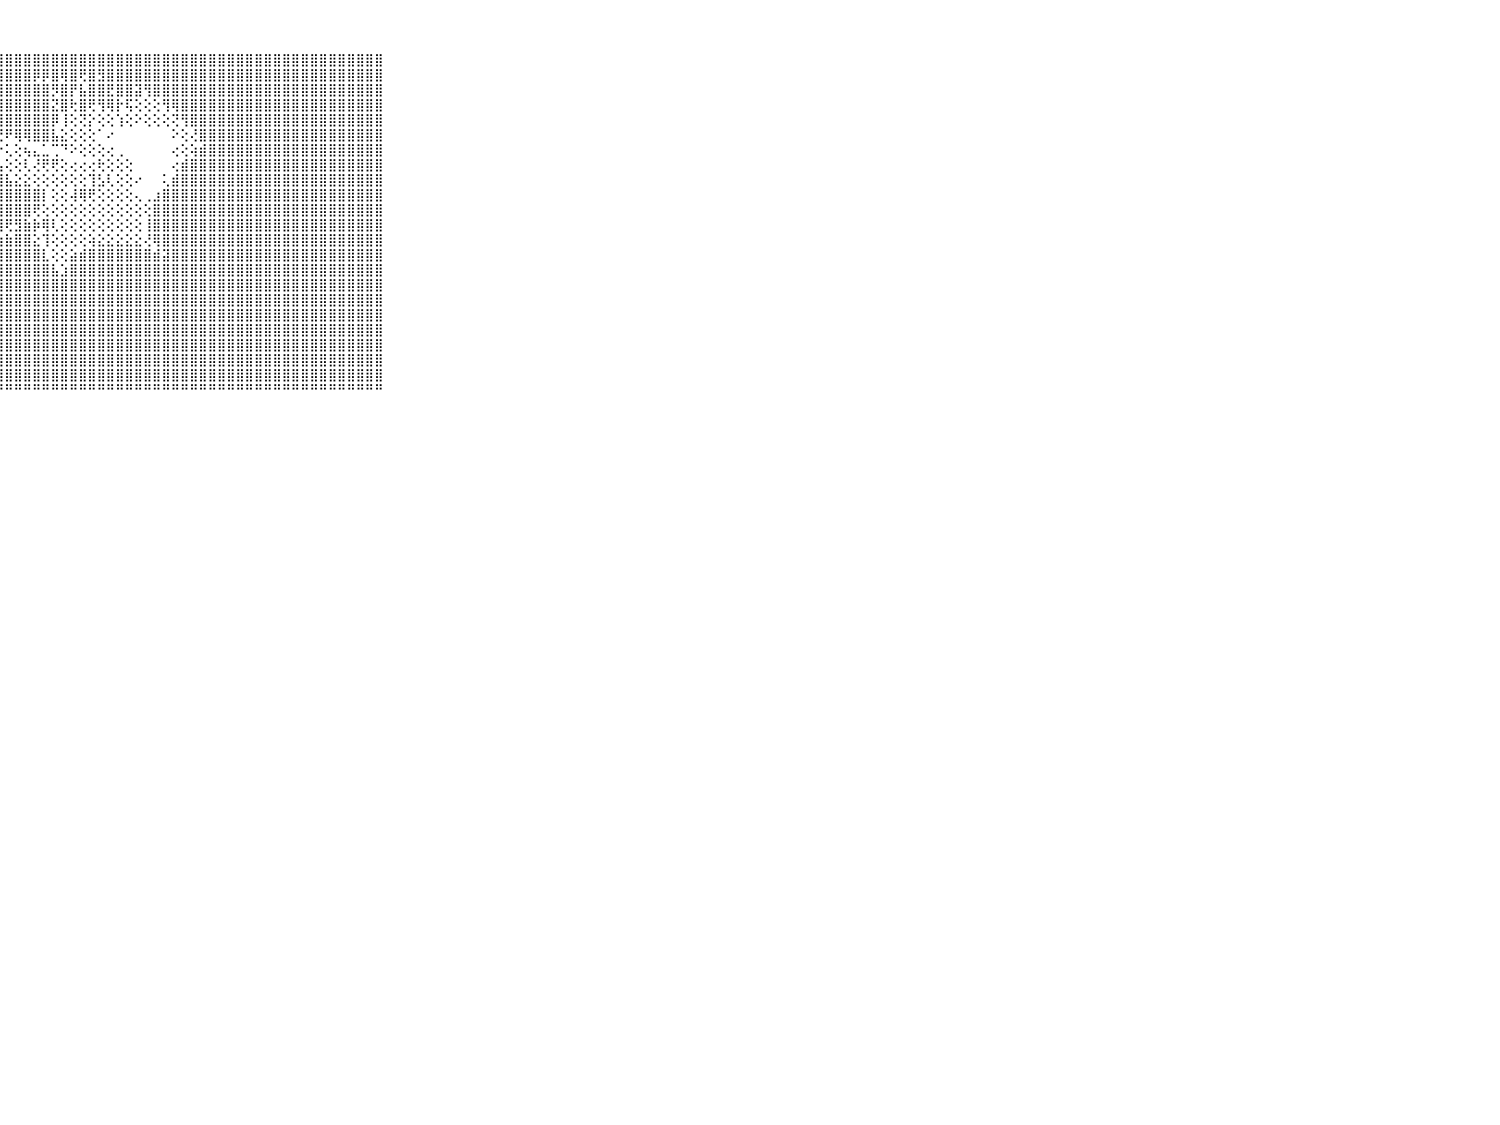

⠀⠀⠀⠀⠀⠀⠀⠀⠀⠀⠀⣿⣿⣿⣿⣿⣿⣿⣿⣿⣿⣿⣿⣿⣿⣿⣿⣿⣿⣿⣿⣿⣿⣿⣿⣿⣿⣿⣿⣿⣿⣿⣿⣿⣿⣿⣿⣿⣿⣿⣿⣿⣿⣿⣿⣿⣿⣿⣿⣿⣿⣿⣿⣿⣿⣿⣿⣿⣿⠀⠀⠀⠀⠀⠀⠀⠀⠀⠀⠀⠀
⠀⠀⠀⠀⠀⠀⠀⠀⠀⠀⠀⣿⣿⣿⣿⣿⣿⣿⣿⣿⣿⣿⣿⣿⣿⣿⣿⣿⣿⣿⣿⡿⡿⣿⢿⣿⢟⣿⣻⣿⣿⣿⣿⣿⣿⣿⣿⣿⣿⣿⣿⣿⣿⣿⣿⣿⣿⣿⣿⣿⣿⣿⣿⣿⣿⣿⣿⣿⣿⠀⠀⠀⠀⠀⠀⠀⠀⠀⠀⠀⠀
⠀⠀⠀⠀⠀⠀⠀⠀⠀⠀⠀⣿⣿⣿⣿⣿⣿⣿⣿⣿⣿⣿⣿⣿⣿⣿⣿⣿⣿⣿⣿⣿⣿⡻⣿⡟⣧⣿⣿⣟⣿⣿⣽⢻⣿⣿⣿⣿⣿⣿⣿⣿⣿⣿⣿⣿⣿⣿⣿⣿⣿⣿⣿⣿⣿⣿⣿⣿⣿⠀⠀⠀⠀⠀⠀⠀⠀⠀⠀⠀⠀
⠀⠀⠀⠀⠀⠀⠀⠀⠀⠀⠀⣿⣿⣿⣿⣿⣿⣿⣿⣿⣿⣿⣿⣿⣿⣿⣿⣿⣿⣿⣿⣿⣿⣝⣿⢗⣿⢟⢻⢿⡗⢯⢕⢕⢕⢻⢿⣿⣿⣿⣿⣿⣿⣿⣿⣿⣿⣿⣿⣿⣿⣿⣿⣿⣿⣿⣿⣿⣿⠀⠀⠀⠀⠀⠀⠀⠀⠀⠀⠀⠀
⠀⠀⠀⠀⠀⠀⠀⠀⠀⠀⠀⣿⣿⣿⣿⣿⣿⣿⣿⣿⣿⣿⣿⣿⣿⣿⣿⣿⣿⣿⣿⣿⣿⡿⢸⢕⢝⡕⢕⢕⢱⢕⠕⢕⢕⢕⢝⢻⣿⣿⣿⣿⣿⣿⣿⣿⣿⣿⣿⣿⣿⣿⣿⣿⣿⣿⣿⣿⣿⠀⠀⠀⠀⠀⠀⠀⠀⠀⠀⠀⠀
⠀⠀⠀⠀⠀⠀⠀⠀⠀⠀⠀⣿⣿⣿⣿⣿⣿⣿⣿⣿⣿⣿⣿⣿⣿⣿⣿⢟⠟⢿⢿⣿⣿⣧⣕⢕⢕⢕⠁⠔⠀⠀⠀⠀⠀⠀⠕⢕⢜⣿⣿⣿⣿⣿⣿⣿⣿⣿⣿⣿⣿⣿⣿⣿⣿⣿⣿⣿⣿⠀⠀⠀⠀⠀⠀⠀⠀⠀⠀⠀⠀
⠀⠀⠀⠀⠀⠀⠀⠀⠀⠀⠀⣿⣿⣿⣿⣿⣿⣿⣿⣿⣿⣿⣿⣿⣿⣿⣿⡕⢅⢕⢦⣄⣁⢉⠙⠕⢕⢕⢕⢔⢀⠀⠀⠀⠀⠀⢔⢕⢵⣾⣿⣿⣿⣿⣿⣿⣿⣿⣿⣿⣿⣿⣿⣿⣿⣿⣿⣿⣿⠀⠀⠀⠀⠀⠀⠀⠀⠀⠀⠀⠀
⠀⠀⠀⠀⠀⠀⠀⠀⠀⠀⠀⣿⣿⣿⣿⣿⣿⣿⣿⣿⣿⣿⣿⣿⣿⣿⣿⣧⢕⢕⢇⢜⢟⢟⢕⢔⢔⢔⢗⢕⢕⢕⠀⠀⠀⠀⢔⣾⣿⣿⣿⣿⣿⣿⣿⣿⣿⣿⣿⣿⣿⣿⣿⣿⣿⣿⣿⣿⣿⠀⠀⠀⠀⠀⠀⠀⠀⠀⠀⠀⠀
⠀⠀⠀⠀⠀⠀⠀⠀⠀⠀⠀⣿⣿⣿⣿⣿⣿⣿⣿⣿⣿⣿⣿⣿⣿⣷⣼⣼⣧⣕⣕⢕⢕⢕⢕⢕⢕⢹⣣⢇⢕⢕⠔⠀⠀⢅⣾⣿⣿⣿⣿⣿⣿⣿⣿⣿⣿⣿⣿⣿⣿⣿⣿⣿⣿⣿⣿⣿⣿⠀⠀⠀⠀⠀⠀⠀⠀⠀⠀⠀⠀
⠀⠀⠀⠀⠀⠀⠀⠀⠀⠀⠀⣿⣿⣿⣿⣿⣿⣿⣿⣿⣿⣿⣿⣿⣿⣿⣿⣿⣿⣿⣿⣿⡇⢕⢕⢼⢿⢟⢕⢕⢕⢕⢄⢀⣰⣿⣿⣿⣿⣿⣿⣿⣿⣿⣿⣿⣿⣿⣿⣿⣿⣿⣿⣿⣿⣿⣿⣿⣿⠀⠀⠀⠀⠀⠀⠀⠀⠀⠀⠀⠀
⠀⠀⠀⠀⠀⠀⠀⠀⠀⠀⠀⣿⣿⣿⣿⣿⣿⣿⣿⣿⣿⣿⣿⣿⣿⣿⣿⣿⣿⣿⣿⢟⢕⢕⢕⢕⢕⢕⢕⢕⢕⢕⢕⢕⣿⣿⣿⣿⣿⣿⣿⣿⣿⣿⣿⣿⣿⣿⣿⣿⣿⣿⣿⣿⣿⣿⣿⣿⣿⠀⠀⠀⠀⠀⠀⠀⠀⠀⠀⠀⠀
⠀⠀⠀⠀⠀⠀⠀⠀⠀⠀⠀⣿⣿⣿⣿⣿⣿⣿⣿⣿⣿⣿⣿⣿⣿⣿⣿⢿⢟⣻⣷⡷⢿⢇⢕⢕⢕⢕⢕⢕⢕⢕⢕⢸⣿⣿⣿⣿⣿⣿⣿⣿⣿⣿⣿⣿⣿⣿⣿⣿⣿⣿⣿⣿⣿⣿⣿⣿⣿⠀⠀⠀⠀⠀⠀⠀⠀⠀⠀⠀⠀
⠀⠀⠀⠀⠀⠀⠀⠀⠀⠀⠀⣿⣿⣿⣿⣿⣿⣿⣿⣿⣿⣿⣿⣿⣿⣿⣿⣷⣷⣿⣿⣕⢹⢕⢕⢕⢕⢵⣕⣕⣕⣕⣕⢜⢿⣿⣿⣿⣿⣿⣿⣿⣿⣿⣿⣿⣿⣿⣿⣿⣿⣿⣿⣿⣿⣿⣿⣿⣿⠀⠀⠀⠀⠀⠀⠀⠀⠀⠀⠀⠀
⠀⠀⠀⠀⠀⠀⠀⠀⠀⠀⠀⣿⣿⣿⣿⣿⣿⣿⣿⣿⣿⣿⣿⣿⣿⣿⣿⣿⣿⣿⣿⣿⣇⢕⢕⣵⣾⣿⣿⣿⣿⣿⣿⣿⣾⣽⣿⣿⣿⣿⣿⣿⣿⣿⣿⣿⣿⣿⣿⣿⣿⣿⣿⣿⣿⣿⣿⣿⣿⠀⠀⠀⠀⠀⠀⠀⠀⠀⠀⠀⠀
⠀⠀⠀⠀⠀⠀⠀⠀⠀⠀⠀⣿⣿⣿⣿⣿⣿⣿⣿⣿⣿⣿⣿⣿⣿⣿⣿⣿⣿⣿⣿⣿⣿⣧⣱⣿⣿⣿⣿⣿⣿⣿⣿⣿⣿⣿⣿⣿⣿⣿⣿⣿⣿⣿⣿⣿⣿⣿⣿⣿⣿⣿⣿⣿⣿⣿⣿⣿⣿⠀⠀⠀⠀⠀⠀⠀⠀⠀⠀⠀⠀
⠀⠀⠀⠀⠀⠀⠀⠀⠀⠀⠀⣿⣿⣿⣿⣿⣿⣿⣿⣿⣿⣿⣿⣿⣿⣿⣿⣿⣿⣿⣿⣿⣿⣿⣿⣿⣿⣿⣿⣿⣿⣿⣿⣿⣿⣿⣿⣿⣿⣿⣿⣿⣿⣿⣿⣿⣿⣿⣿⣿⣿⣿⣿⣿⣿⣿⣿⣿⣿⠀⠀⠀⠀⠀⠀⠀⠀⠀⠀⠀⠀
⠀⠀⠀⠀⠀⠀⠀⠀⠀⠀⠀⣿⣿⣿⣿⣿⣿⣿⣿⣿⣿⣿⣿⣿⣿⣿⣿⣿⣿⣿⣿⣿⣿⣿⣿⣿⣿⣿⣿⣿⣿⣿⣿⣿⣿⣿⣿⣿⣿⣿⣿⣿⣿⣿⣿⣿⣿⣿⣿⣿⣿⣿⣿⣿⣿⣿⣿⣿⣿⠀⠀⠀⠀⠀⠀⠀⠀⠀⠀⠀⠀
⠀⠀⠀⠀⠀⠀⠀⠀⠀⠀⠀⣿⣿⣿⣿⣿⣿⣿⣿⣿⣿⣿⣿⣿⣿⣿⣿⣿⣿⣿⣿⣿⣿⣿⣿⣿⣿⣿⣿⣿⣿⣿⣿⣿⣿⣿⣿⣿⣿⣿⣿⣿⣿⣿⣿⣿⣿⣿⣿⣿⣿⣿⣿⣿⣿⣿⣿⣿⣿⠀⠀⠀⠀⠀⠀⠀⠀⠀⠀⠀⠀
⠀⠀⠀⠀⠀⠀⠀⠀⠀⠀⠀⣿⣿⣿⣿⣿⣿⣿⣿⣿⣿⣿⣿⣿⣿⣿⣿⣿⣿⣿⣿⣿⣿⣿⣿⣿⣿⣿⣿⣿⣿⣿⣿⣿⣿⣿⣿⣿⣿⣿⣿⣿⣿⣿⣿⣿⣿⣿⣿⣿⣿⣿⣿⣿⣿⣿⣿⣿⣿⠀⠀⠀⠀⠀⠀⠀⠀⠀⠀⠀⠀
⠀⠀⠀⠀⠀⠀⠀⠀⠀⠀⠀⣿⣿⣿⣿⣿⣿⣿⣿⣿⣿⣿⣿⣿⣿⣿⣿⣿⣿⣿⣿⣿⣿⣿⣿⣿⣿⣿⣿⣿⣿⣿⣿⣿⣿⣿⣿⣿⣿⣿⣿⣿⣿⣿⣿⣿⣿⣿⣿⣿⣿⣿⣿⣿⣿⣿⣿⣿⣿⠀⠀⠀⠀⠀⠀⠀⠀⠀⠀⠀⠀
⠀⠀⠀⠀⠀⠀⠀⠀⠀⠀⠀⣿⣿⣿⣿⣿⣿⣿⣿⣿⣿⣿⣿⣿⣿⣿⣿⣿⣿⣿⣿⣿⣿⣿⣿⣿⣿⣿⣿⣿⣿⣿⣿⣿⣿⣿⣿⣿⣿⣿⣿⣿⣿⣿⣿⣿⣿⣿⣿⣿⣿⣿⣿⣿⣿⣿⣿⣿⣿⠀⠀⠀⠀⠀⠀⠀⠀⠀⠀⠀⠀
⠀⠀⠀⠀⠀⠀⠀⠀⠀⠀⠀⣿⣿⣿⣿⣿⣿⣿⣿⣿⣿⣿⣿⣿⣿⣿⣿⣿⣿⣿⣿⣿⣿⣿⣿⣿⣿⣿⣿⣿⣿⣿⣿⣿⣿⣿⣿⣿⣿⣿⣿⣿⣿⣿⣿⣿⣿⣿⣿⣿⣿⣿⣿⣿⣿⣿⣿⣿⣿⠀⠀⠀⠀⠀⠀⠀⠀⠀⠀⠀⠀
⠀⠀⠀⠀⠀⠀⠀⠀⠀⠀⠀⠛⠛⠛⠛⠛⠛⠛⠛⠛⠛⠛⠛⠛⠛⠛⠛⠛⠛⠛⠛⠛⠛⠛⠛⠛⠛⠛⠛⠛⠛⠛⠛⠛⠛⠛⠛⠛⠛⠛⠛⠛⠛⠛⠛⠛⠛⠛⠛⠛⠛⠛⠛⠛⠛⠛⠛⠛⠛⠀⠀⠀⠀⠀⠀⠀⠀⠀⠀⠀⠀